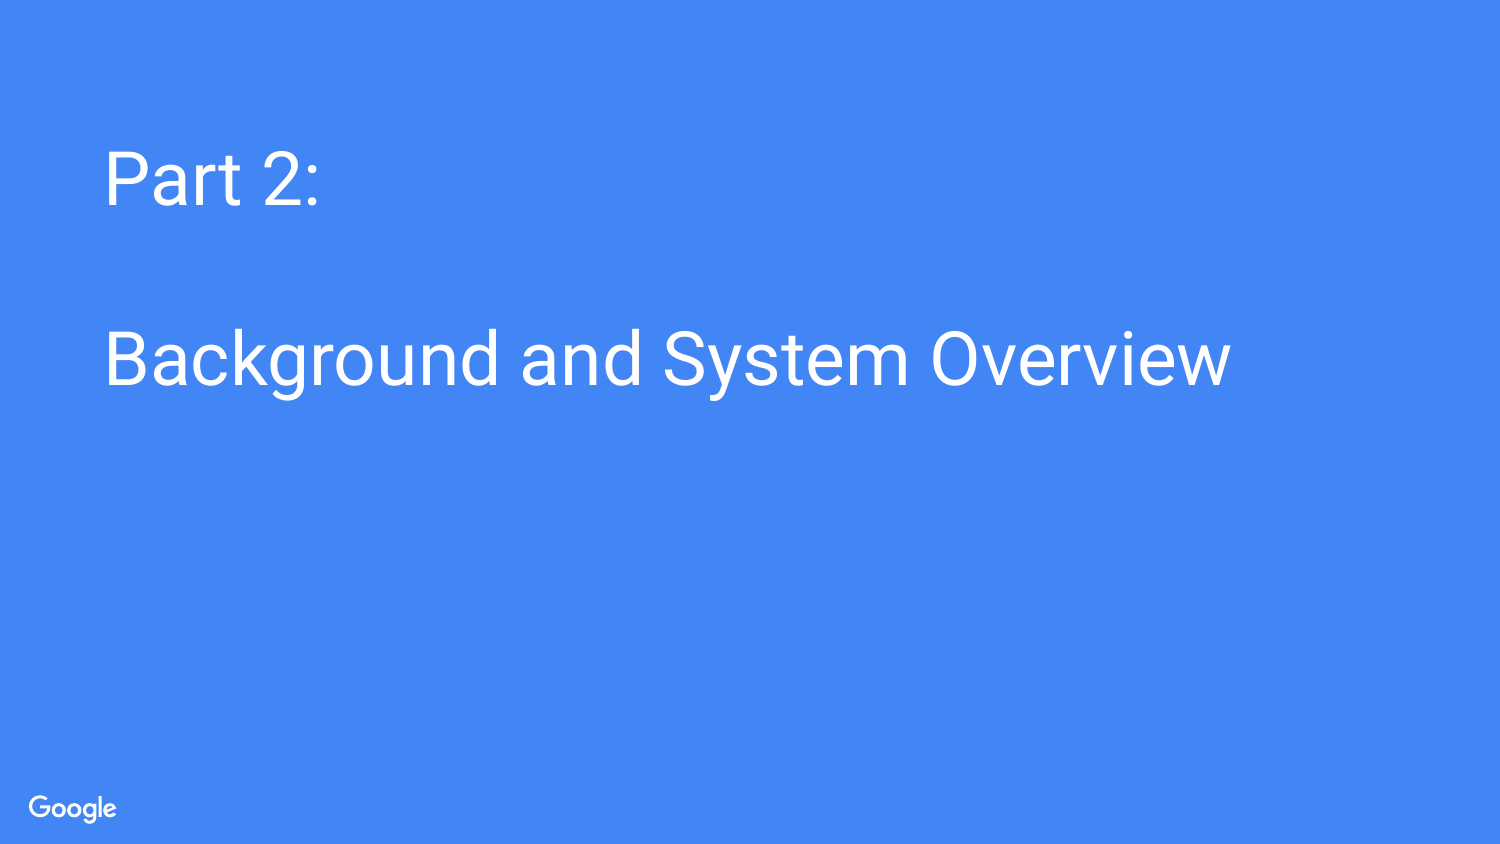

# Part 2:

Background and System Overview